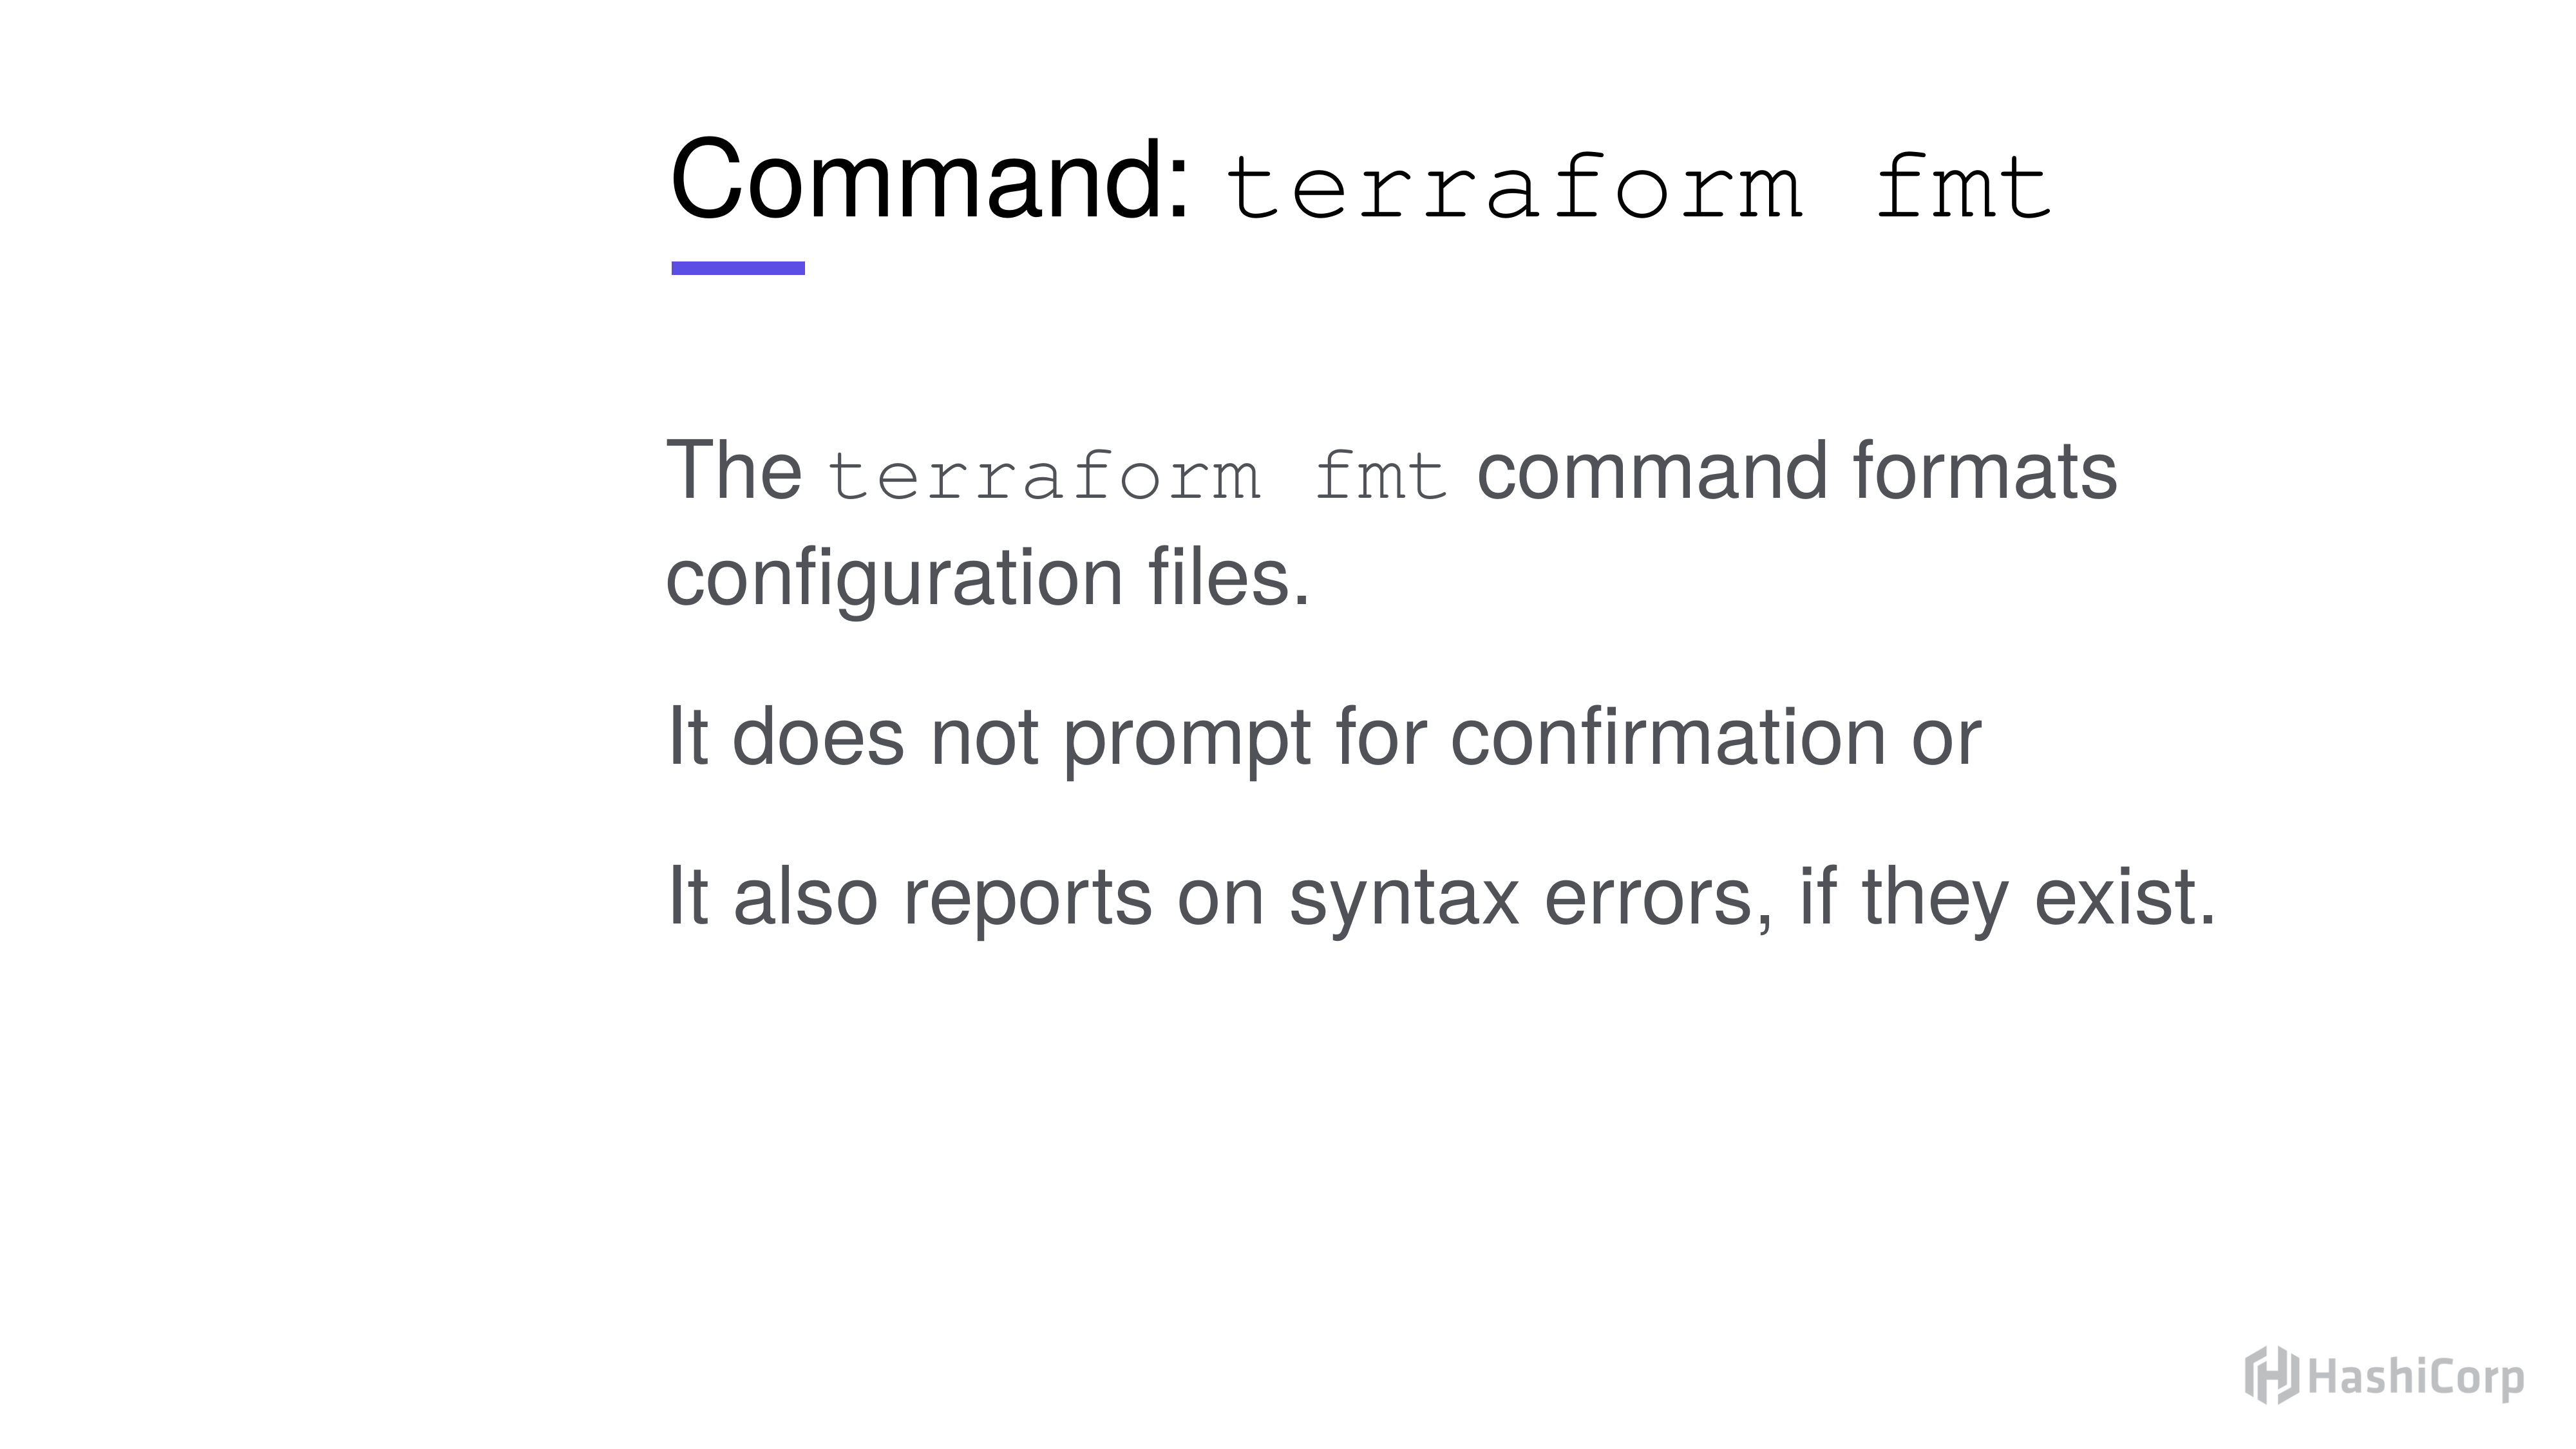

# Command: terraform fmt
The terraform fmt command formats configuration files.
It does not prompt for confirmation or
It also reports on syntax errors, if they exist.
89